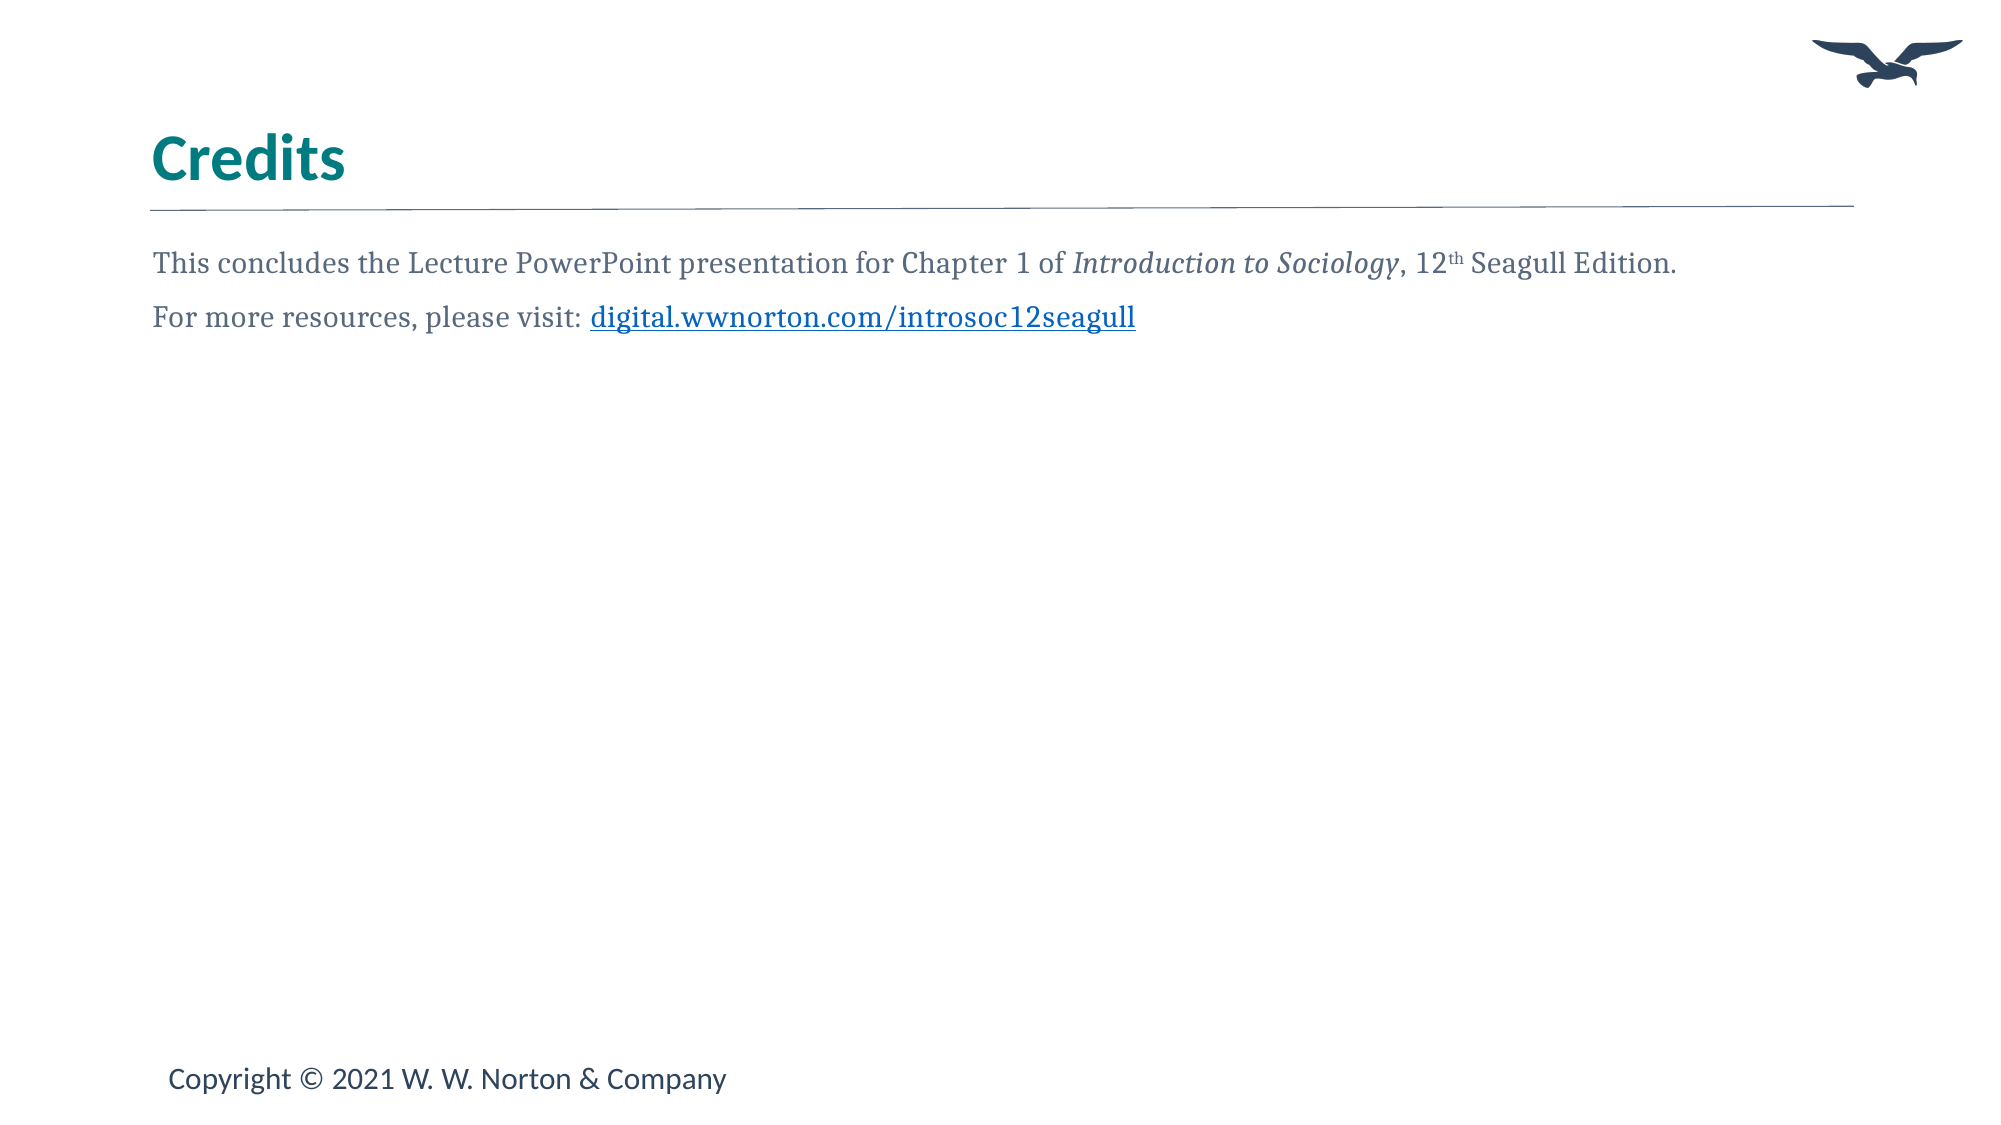

# Credits
This concludes the Lecture PowerPoint presentation for Chapter 1 of Introduction to Sociology, 12th Seagull Edition.
For more resources, please visit: digital.wwnorton.com/introsoc12seagull

Copyright © 2021 W. W. Norton & Company